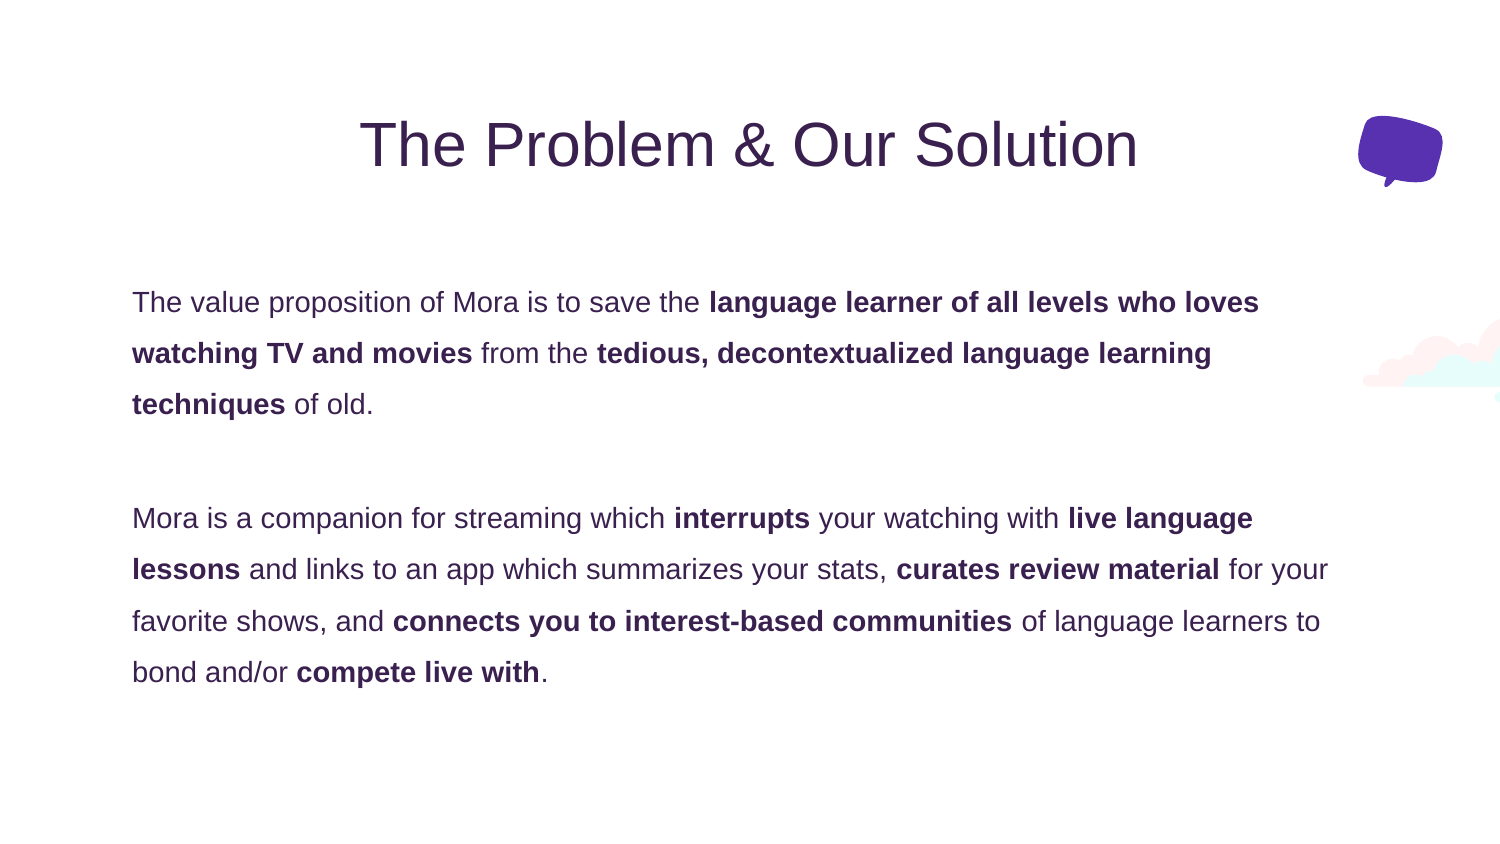

# The Problem & Our Solution
The value proposition of Mora is to save the language learner of all levels who loves watching TV and movies from the tedious, decontextualized language learning techniques of old.

Mora is a companion for streaming which interrupts your watching with live language lessons and links to an app which summarizes your stats, curates review material for your favorite shows, and connects you to interest-based communities of language learners to bond and/or compete live with.